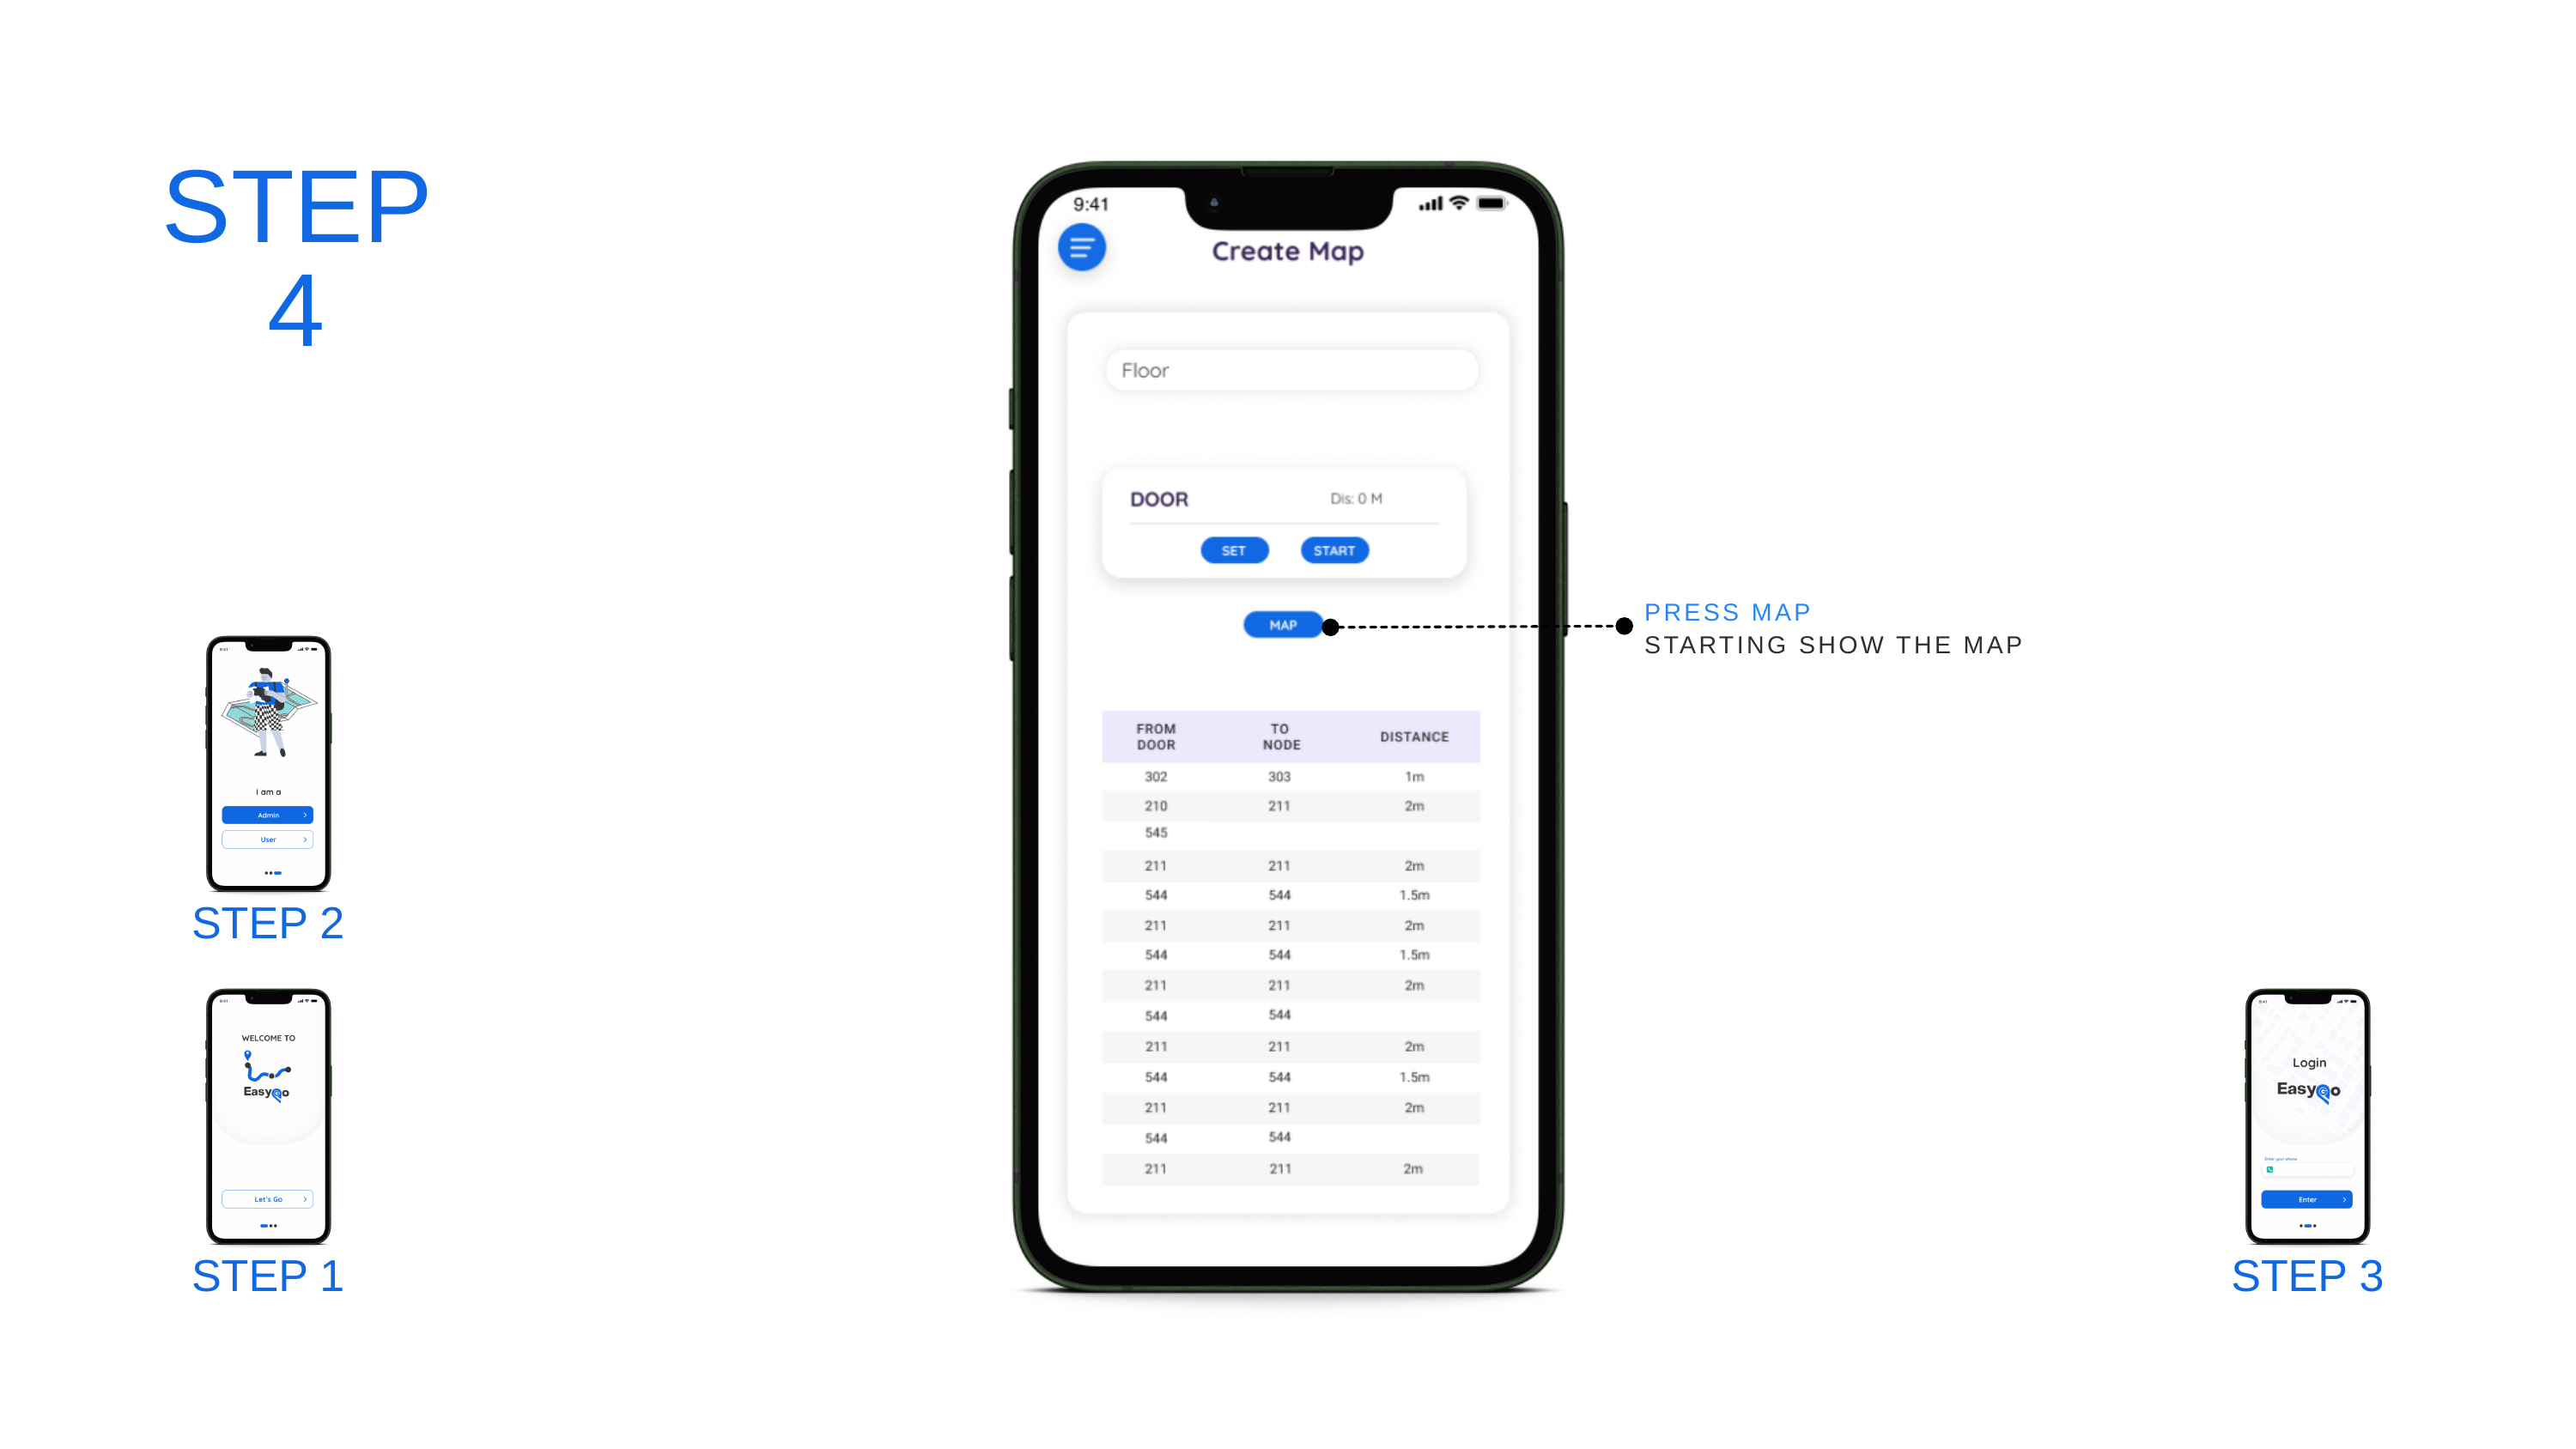

STEP 4

PRESS MAP
STARTING SHOW THE MAP

302
303
1M
STEP 2

STEP 1
STEP 3